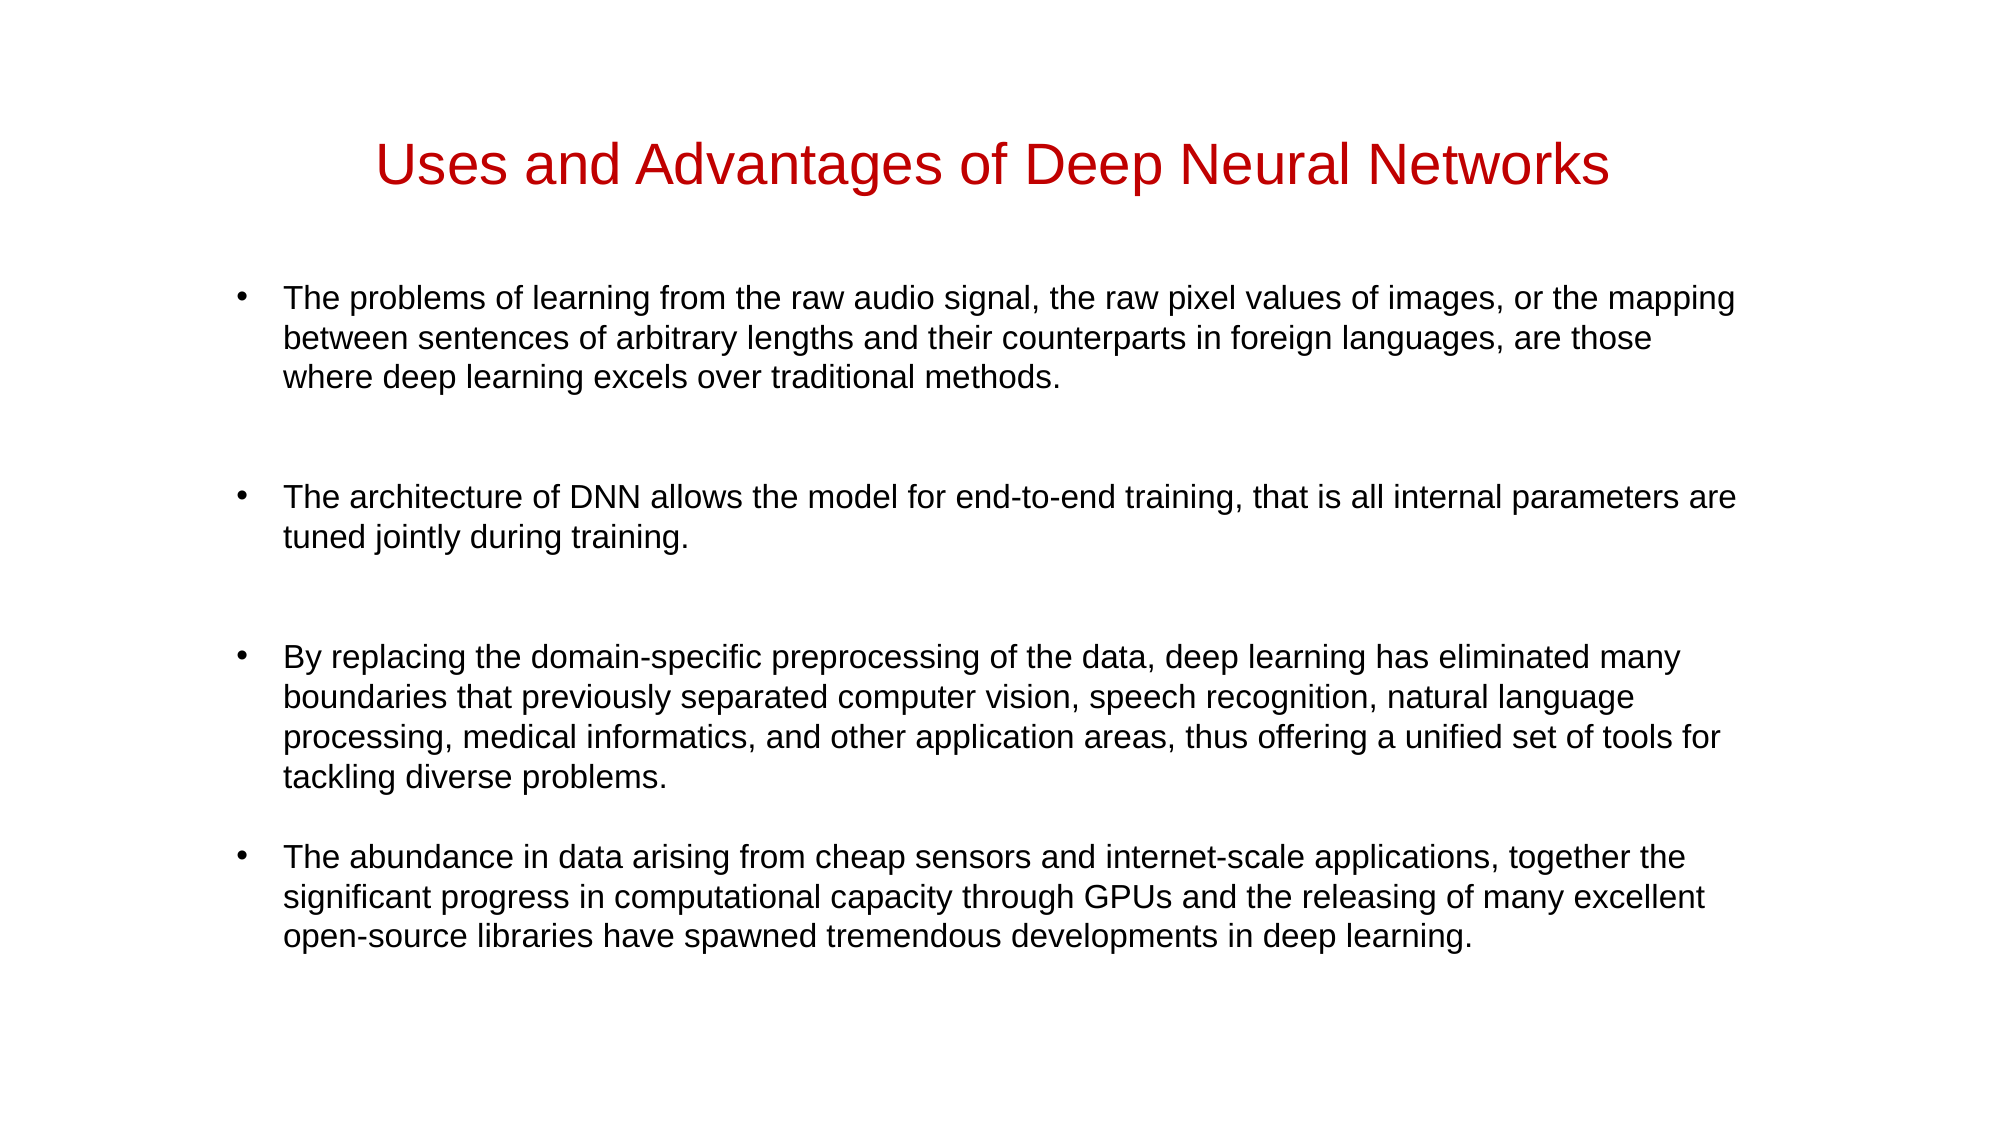

Uses and Advantages of Deep Neural Networks
The problems of learning from the raw audio signal, the raw pixel values of images, or the mapping between sentences of arbitrary lengths and their counterparts in foreign languages, are those where deep learning excels over traditional methods.

The architecture of DNN allows the model for end-to-end training, that is all internal parameters are tuned jointly during training.

By replacing the domain-specific preprocessing of the data, deep learning has eliminated many boundaries that previously separated computer vision, speech recognition, natural language processing, medical informatics, and other application areas, thus offering a unified set of tools for tackling diverse problems.

The abundance in data arising from cheap sensors and internet-scale applications, together the significant progress in computational capacity through GPUs and the releasing of many excellent open-source libraries have spawned tremendous developments in deep learning.